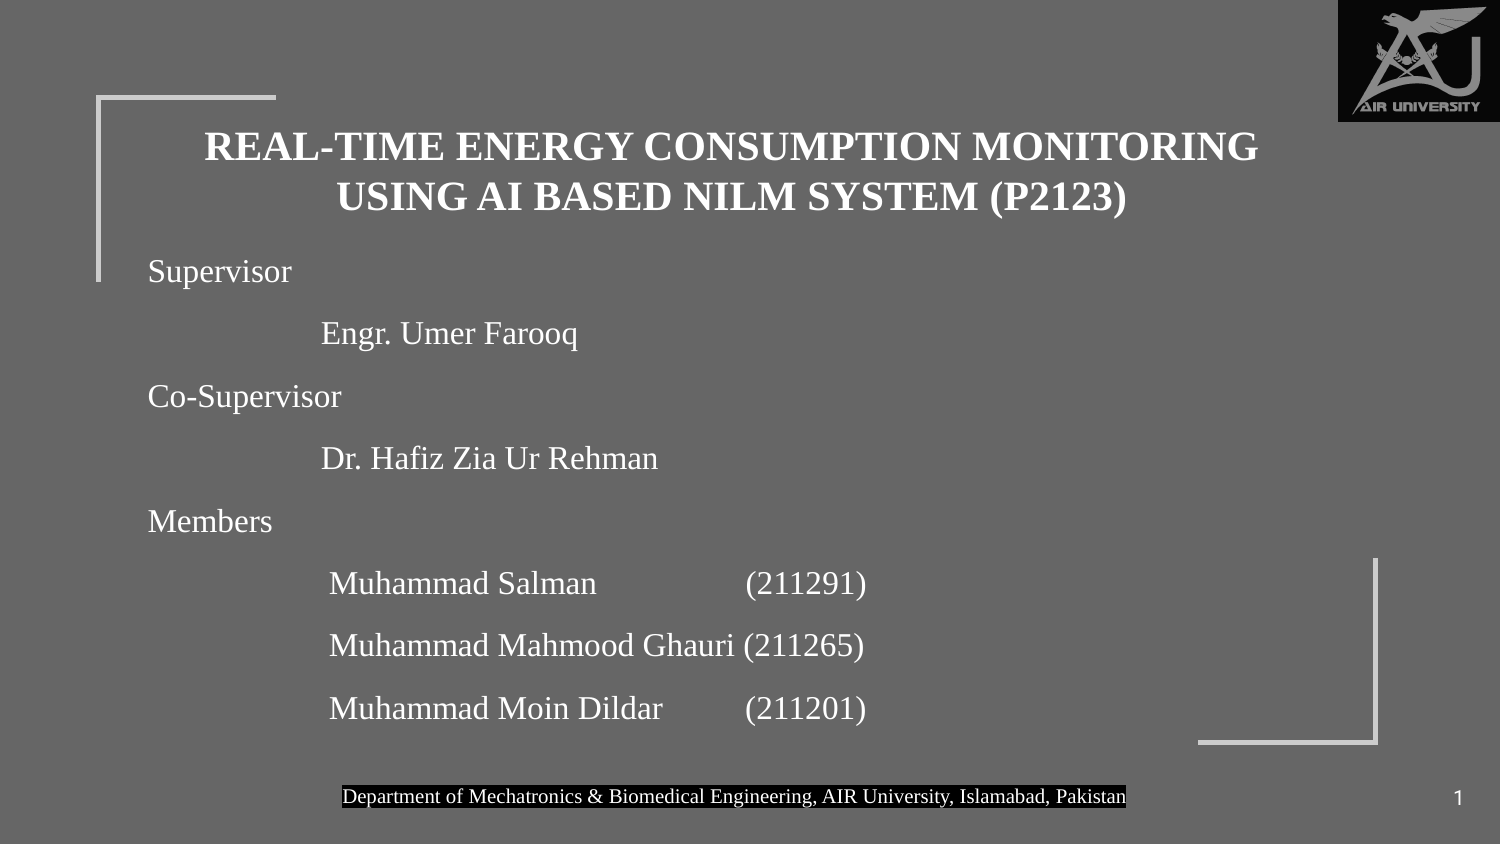

# REAL-TIME ENERGY CONSUMPTION MONITORING USING AI BASED NILM SYSTEM (P2123)
Supervisor
                     Engr. Umer Farooq
Co-Supervisor
                     Dr. Hafiz Zia Ur Rehman
Members
                      Muhammad Salman                  (211291)
                      Muhammad Mahmood Ghauri (211265)
                      Muhammad Moin Dildar          (211201)
1